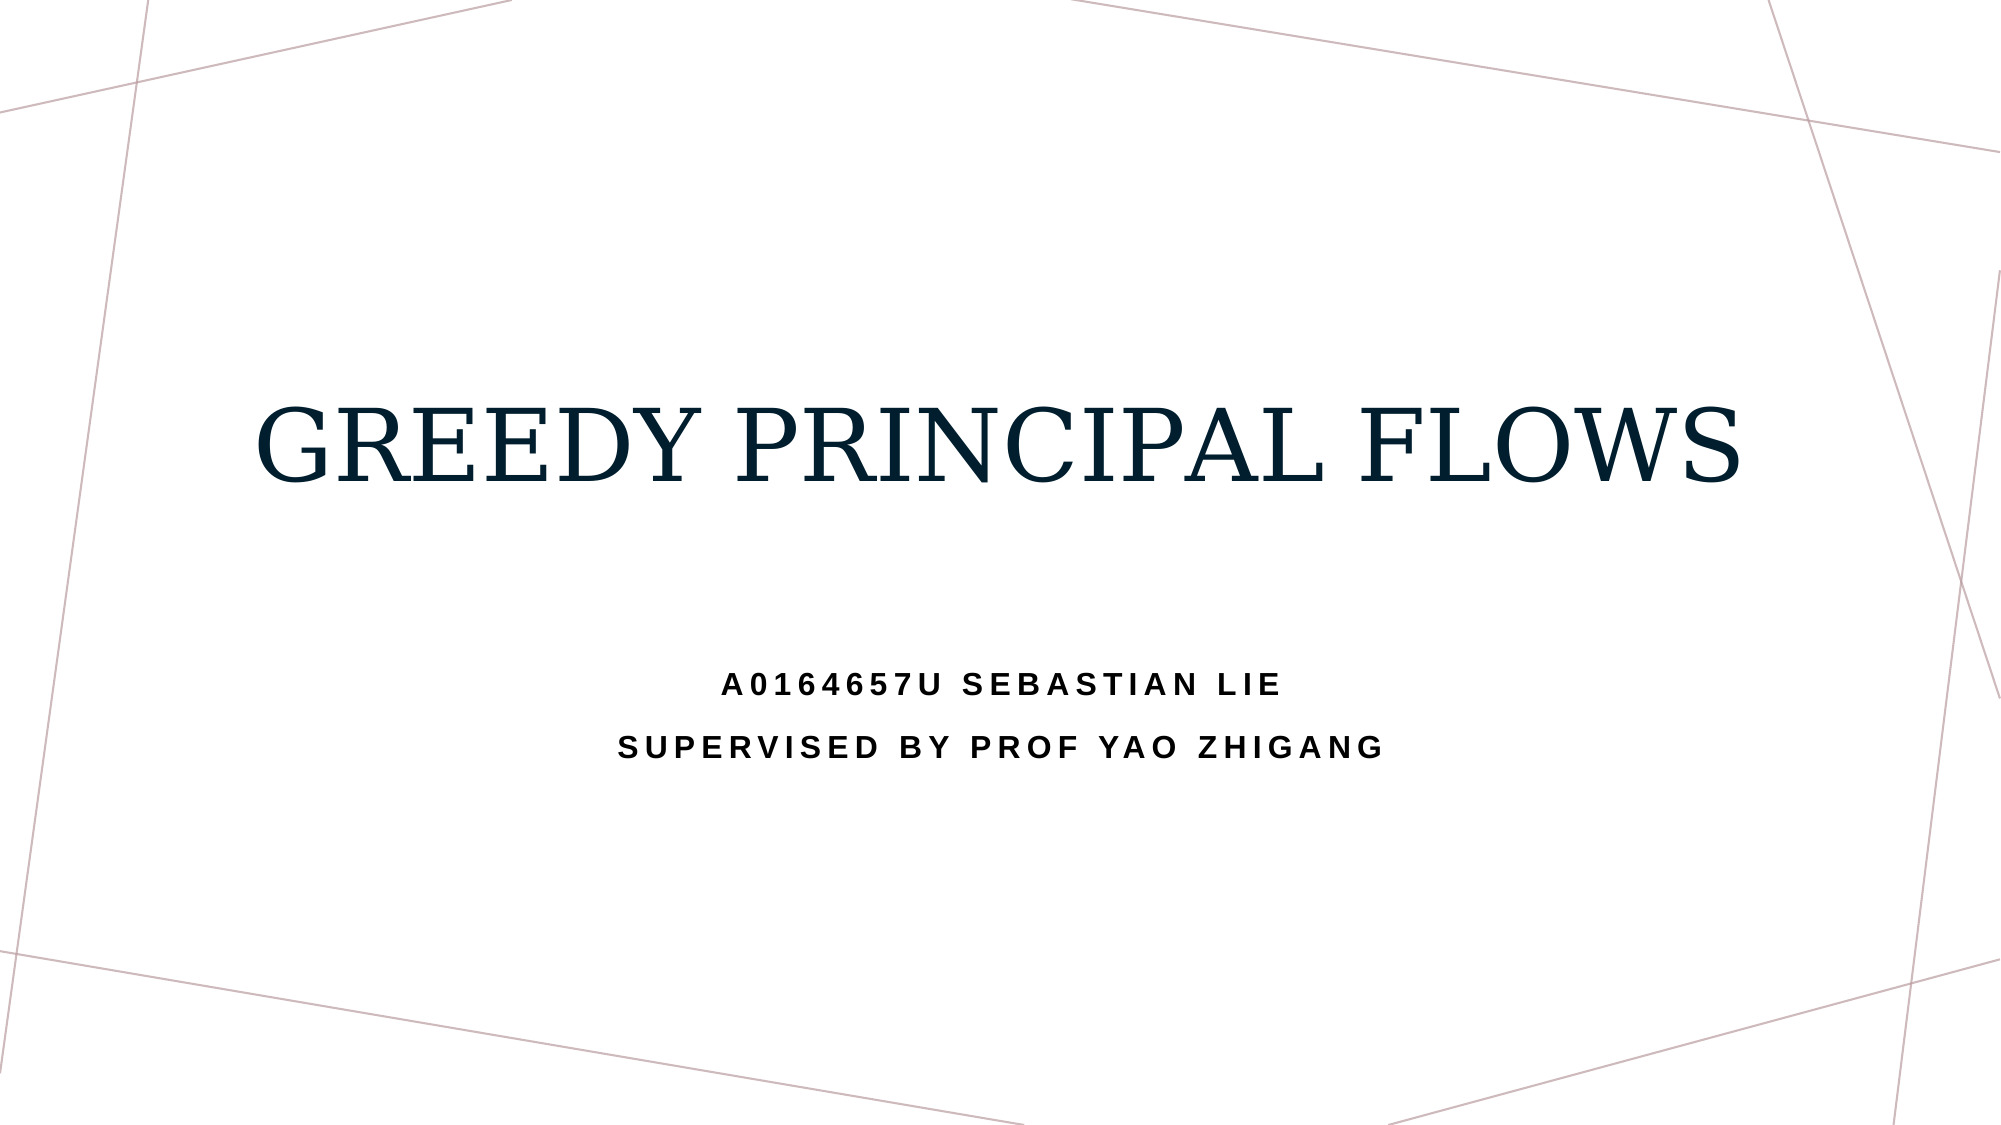

# Greedy Principal Flows
A0164657U Sebastian Lie
Supervised by prof yao zhigang